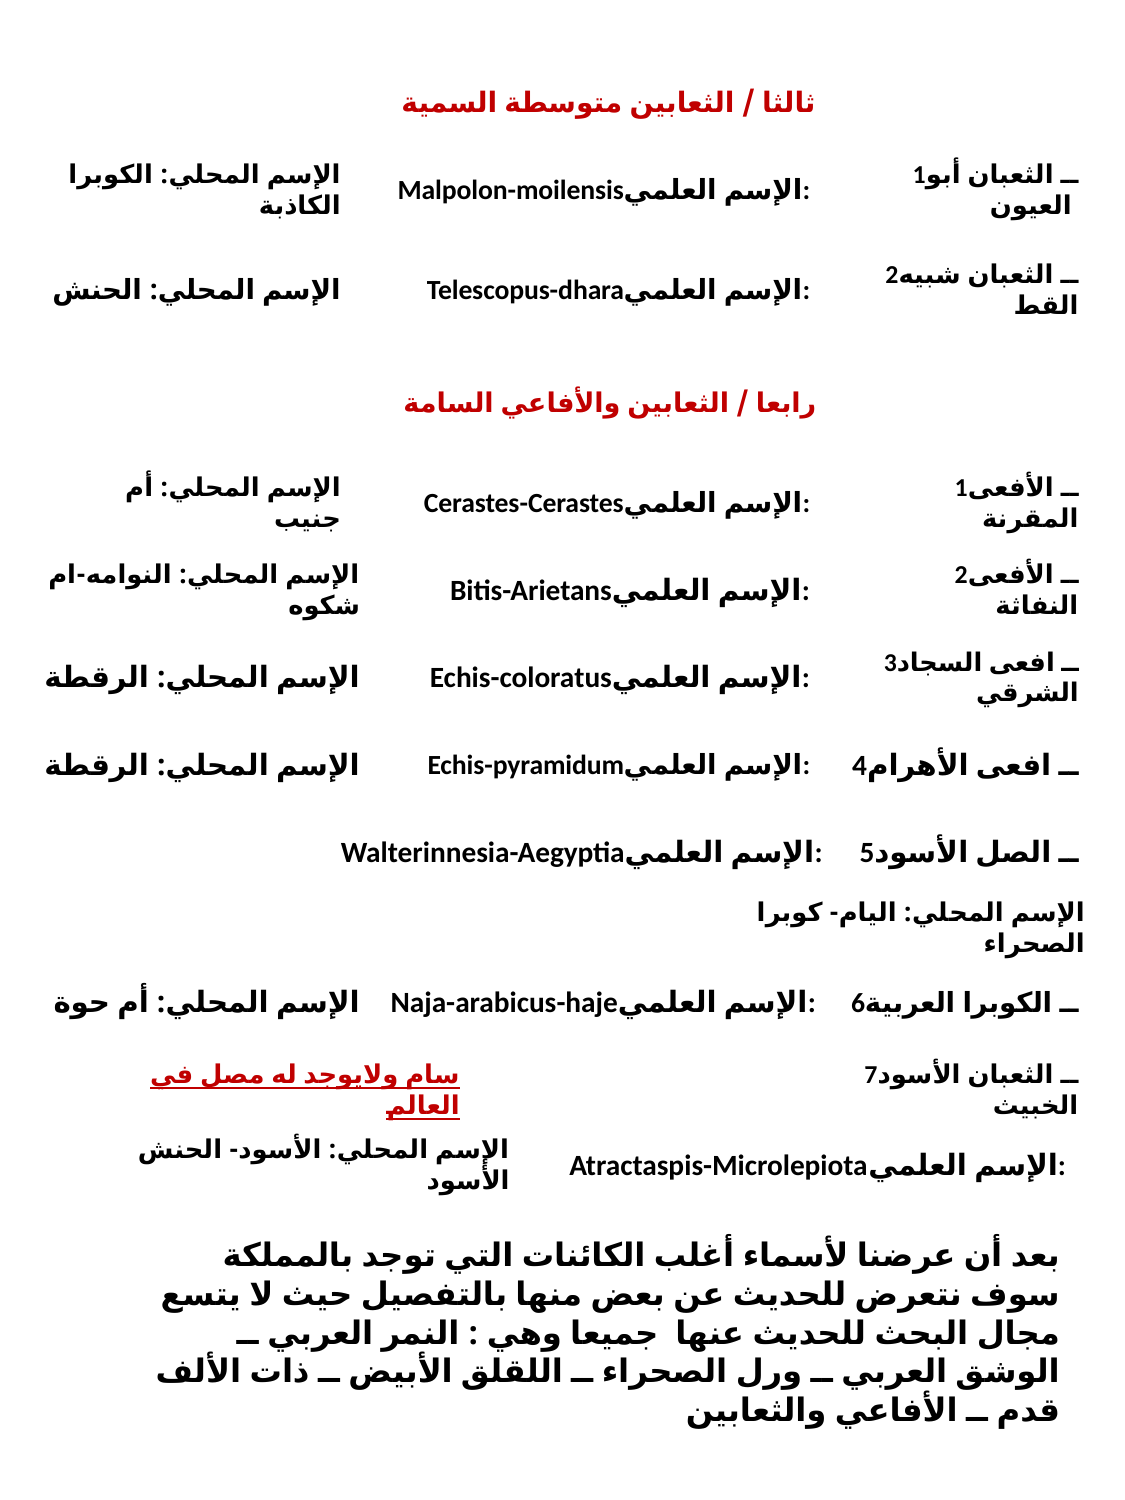

# ثالثا / الثعابين متوسطة السمية
الإسم المحلي: الكوبرا الكاذبة
Malpolon-moilensisالإسم العلمي:
1ــ الثعبان أبو العيون
الإسم المحلي: الحنش
Telescopus-dharaالإسم العلمي:
2ــ الثعبان شبيه القط
رابعا / الثعابين والأفاعي السامة
الإسم المحلي: أم جنيب
Cerastes-Cerastesالإسم العلمي:
1ــ الأفعى المقرنة
الإسم المحلي: النوامه-ام شكوه
Bitis-Arietansالإسم العلمي:
2ــ الأفعى النفاثة
الإسم المحلي: الرقطة
Echis-coloratusالإسم العلمي:
3ــ افعى السجاد الشرقي
الإسم المحلي: الرقطة
Echis-pyramidumالإسم العلمي:
4ــ افعى الأهرام
Walterinnesia-Aegyptiaالإسم العلمي:
5ــ الصل الأسود
الإسم المحلي: اليام- كوبرا الصحراء
الإسم المحلي: أم حوة
Naja-arabicus-hajeالإسم العلمي:
6ــ الكوبرا العربية
سام ولايوجد له مصل في العالم
7ــ الثعبان الأسود الخبيث
الإسم المحلي: الأسود- الحنش الأسود
Atractaspis-Microlepiotaالإسم العلمي:
بعد أن عرضنا لأسماء أغلب الكائنات التي توجد بالمملكة سوف نتعرض للحديث عن بعض منها بالتفصيل حيث لا يتسع مجال البحث للحديث عنها  جميعا وهي : النمر العربي ــ الوشق العربي ــ ورل الصحراء ــ اللقلق الأبيض ــ ذات الألف قدم ــ الأفاعي والثعابين